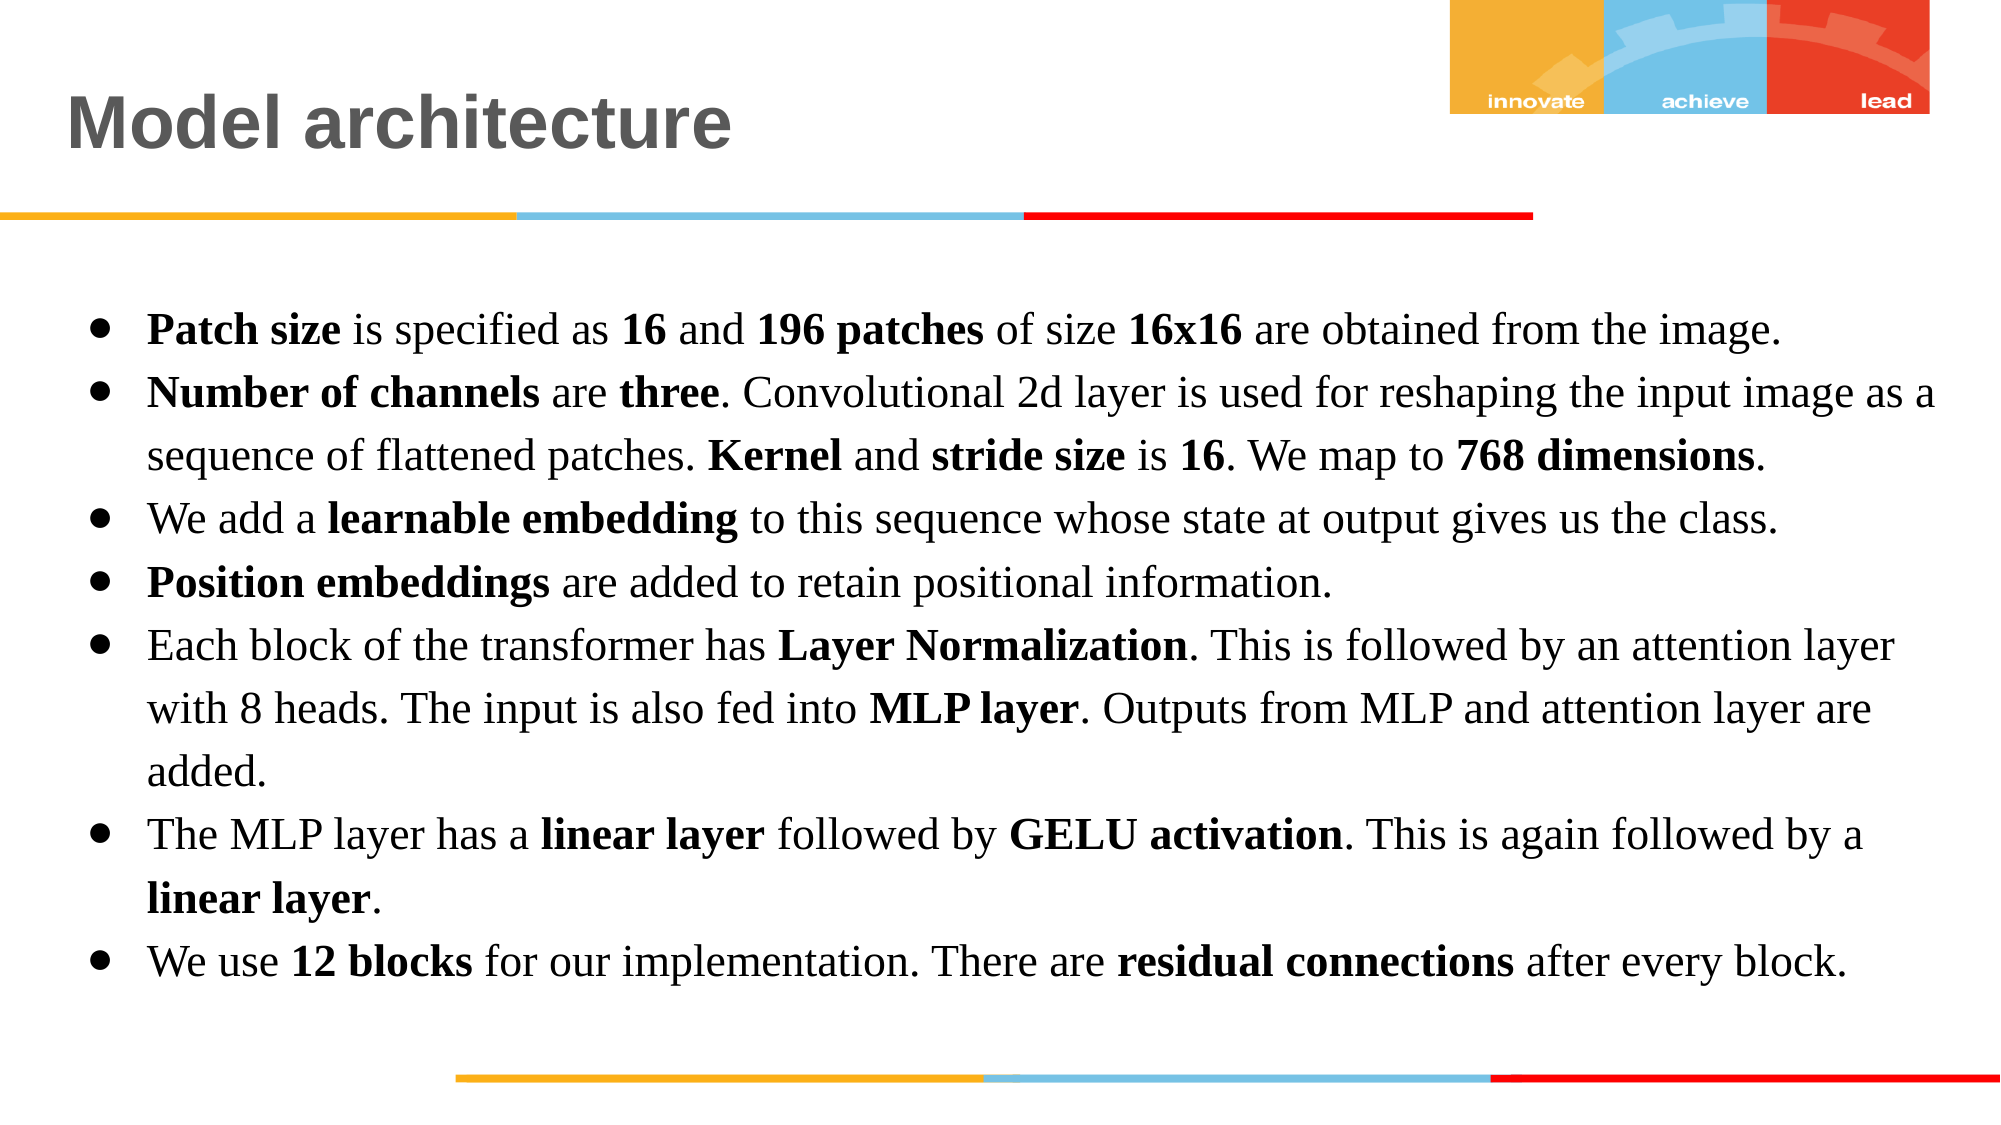

Model architecture
Patch size is specified as 16 and 196 patches of size 16x16 are obtained from the image.
Number of channels are three. Convolutional 2d layer is used for reshaping the input image as a sequence of flattened patches. Kernel and stride size is 16. We map to 768 dimensions.
We add a learnable embedding to this sequence whose state at output gives us the class.
Position embeddings are added to retain positional information.
Each block of the transformer has Layer Normalization. This is followed by an attention layer with 8 heads. The input is also fed into MLP layer. Outputs from MLP and attention layer are added.
The MLP layer has a linear layer followed by GELU activation. This is again followed by a linear layer.
We use 12 blocks for our implementation. There are residual connections after every block.